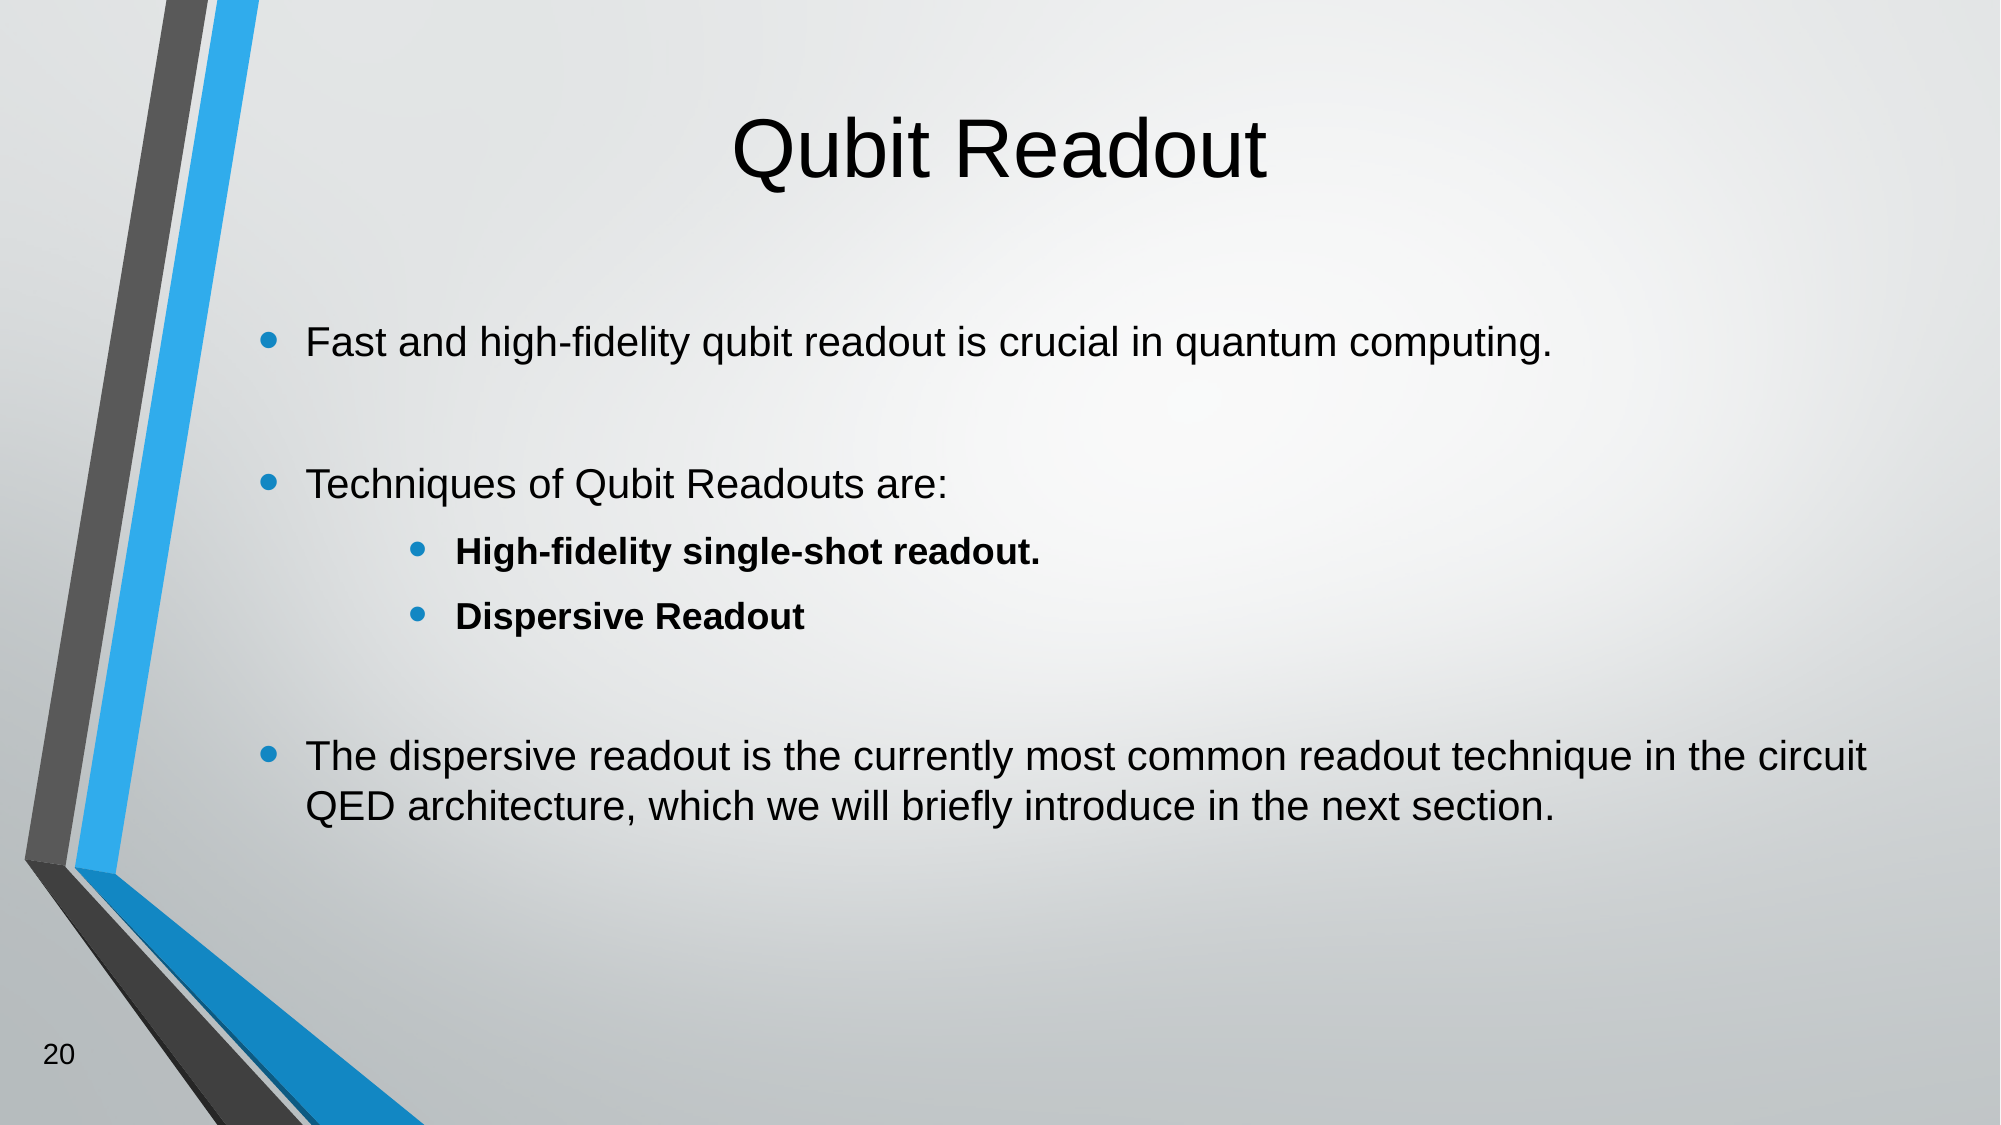

# Qubit Readout
Fast and high-fidelity qubit readout is crucial in quantum computing.

Techniques of Qubit Readouts are:
High-fidelity single-shot readout.
Dispersive Readout

The dispersive readout is the currently most common readout technique in the circuit QED architecture, which we will briefly introduce in the next section.

20